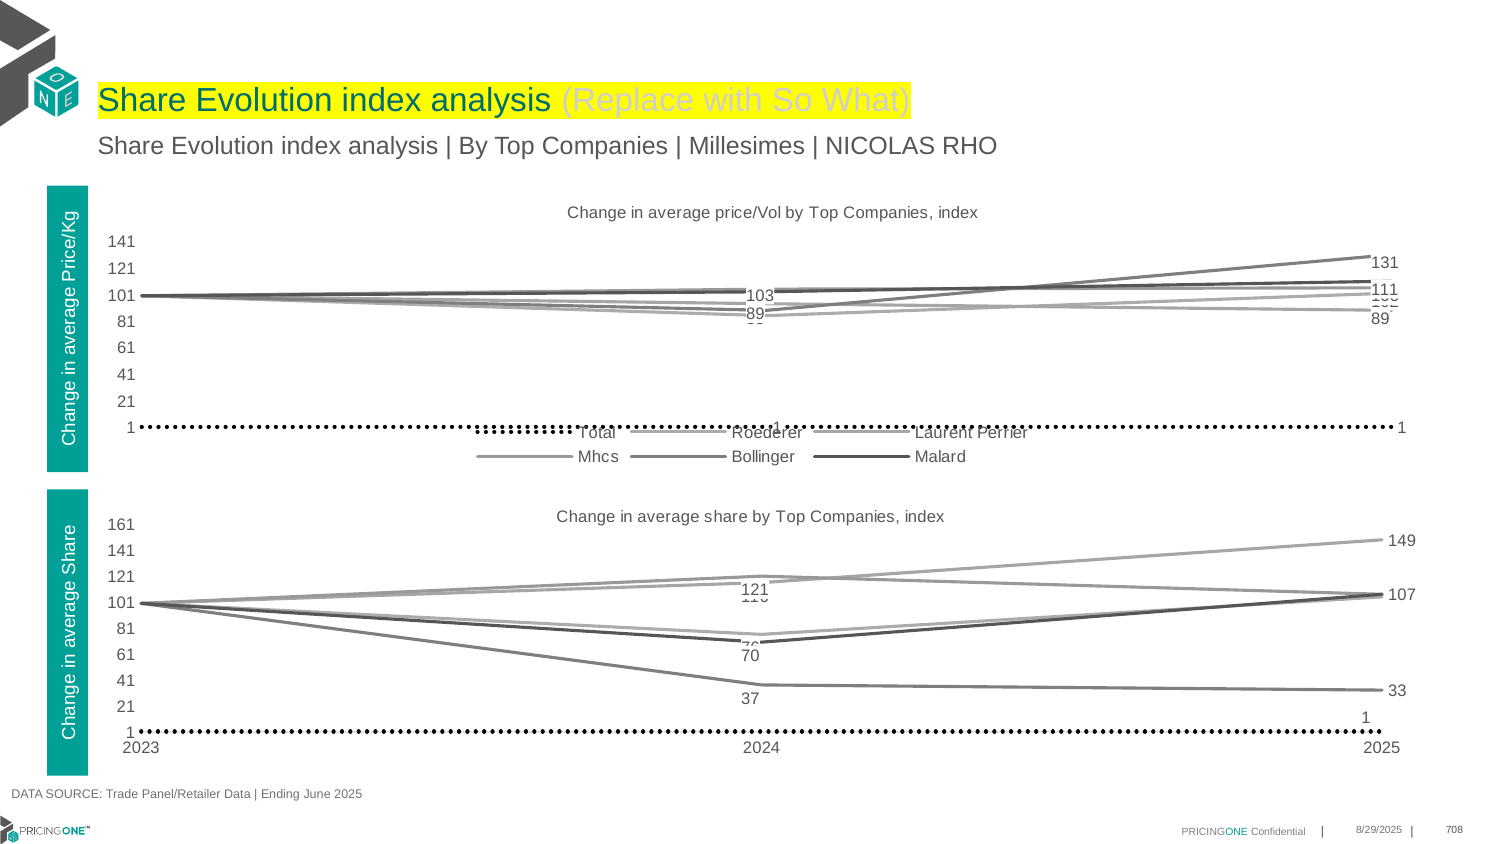

# Share Evolution index analysis (Replace with So What)
Share Evolution index analysis | By Top Companies | Millesimes | NICOLAS RHO

### Chart: Change in average price/Vol by Top Companies, index

| Category | Total | Roederer | Laurent Perrier | Mhcs | Bollinger | Malard |
|---|---|---|---|---|---|---|
| 2023 | 1.0 | 100.0 | 100.0 | 100.0 | 100.0 | 100.0 |
| 2024 | 1.0738200733335057 | 85.0 | 94.0 | 105.0 | 89.0 | 103.0 |
| 2025 | 1.027737168041155 | 102.0 | 89.0 | 106.0 | 131.0 | 111.0 |
Change in average Price/Kg

### Chart: Change in average share by Top Companies, index

| Category | Total | Roederer | Laurent Perrier | Mhcs | Bollinger | Malard |
|---|---|---|---|---|---|---|
| 2023 | 1.0 | 100.0 | 100.0 | 100.0 | 100.0 | 100.0 |
| 2024 | 1.0 | 76.0 | 116.0 | 121.0 | 37.0 | 70.0 |
| 2025 | 1.0 | 105.0 | 149.0 | 107.0 | 33.0 | 107.0 |
Change in average Share
DATA SOURCE: Trade Panel/Retailer Data | Ending June 2025

8/29/2025
708